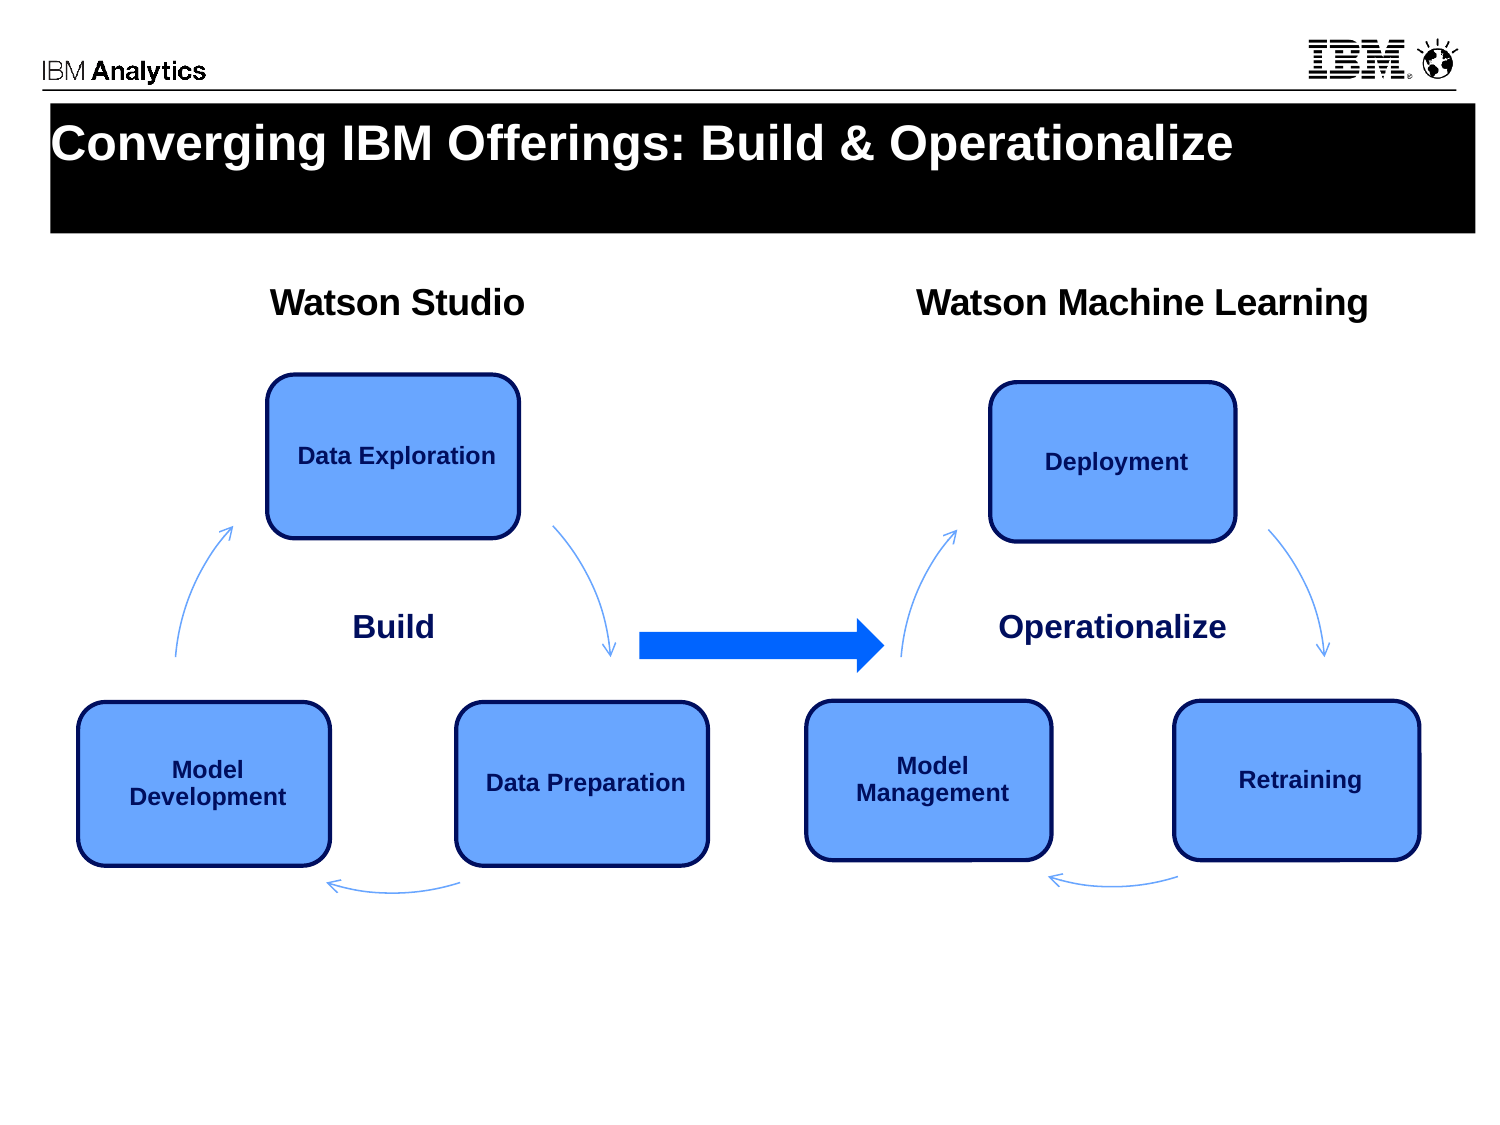

# Converging IBM Offerings: Build & Operationalize
Watson Studio
Watson Machine Learning
Data Exploration
Data Preparation
Model Development
Deployment
Retraining
Model Management
Build
Operationalize